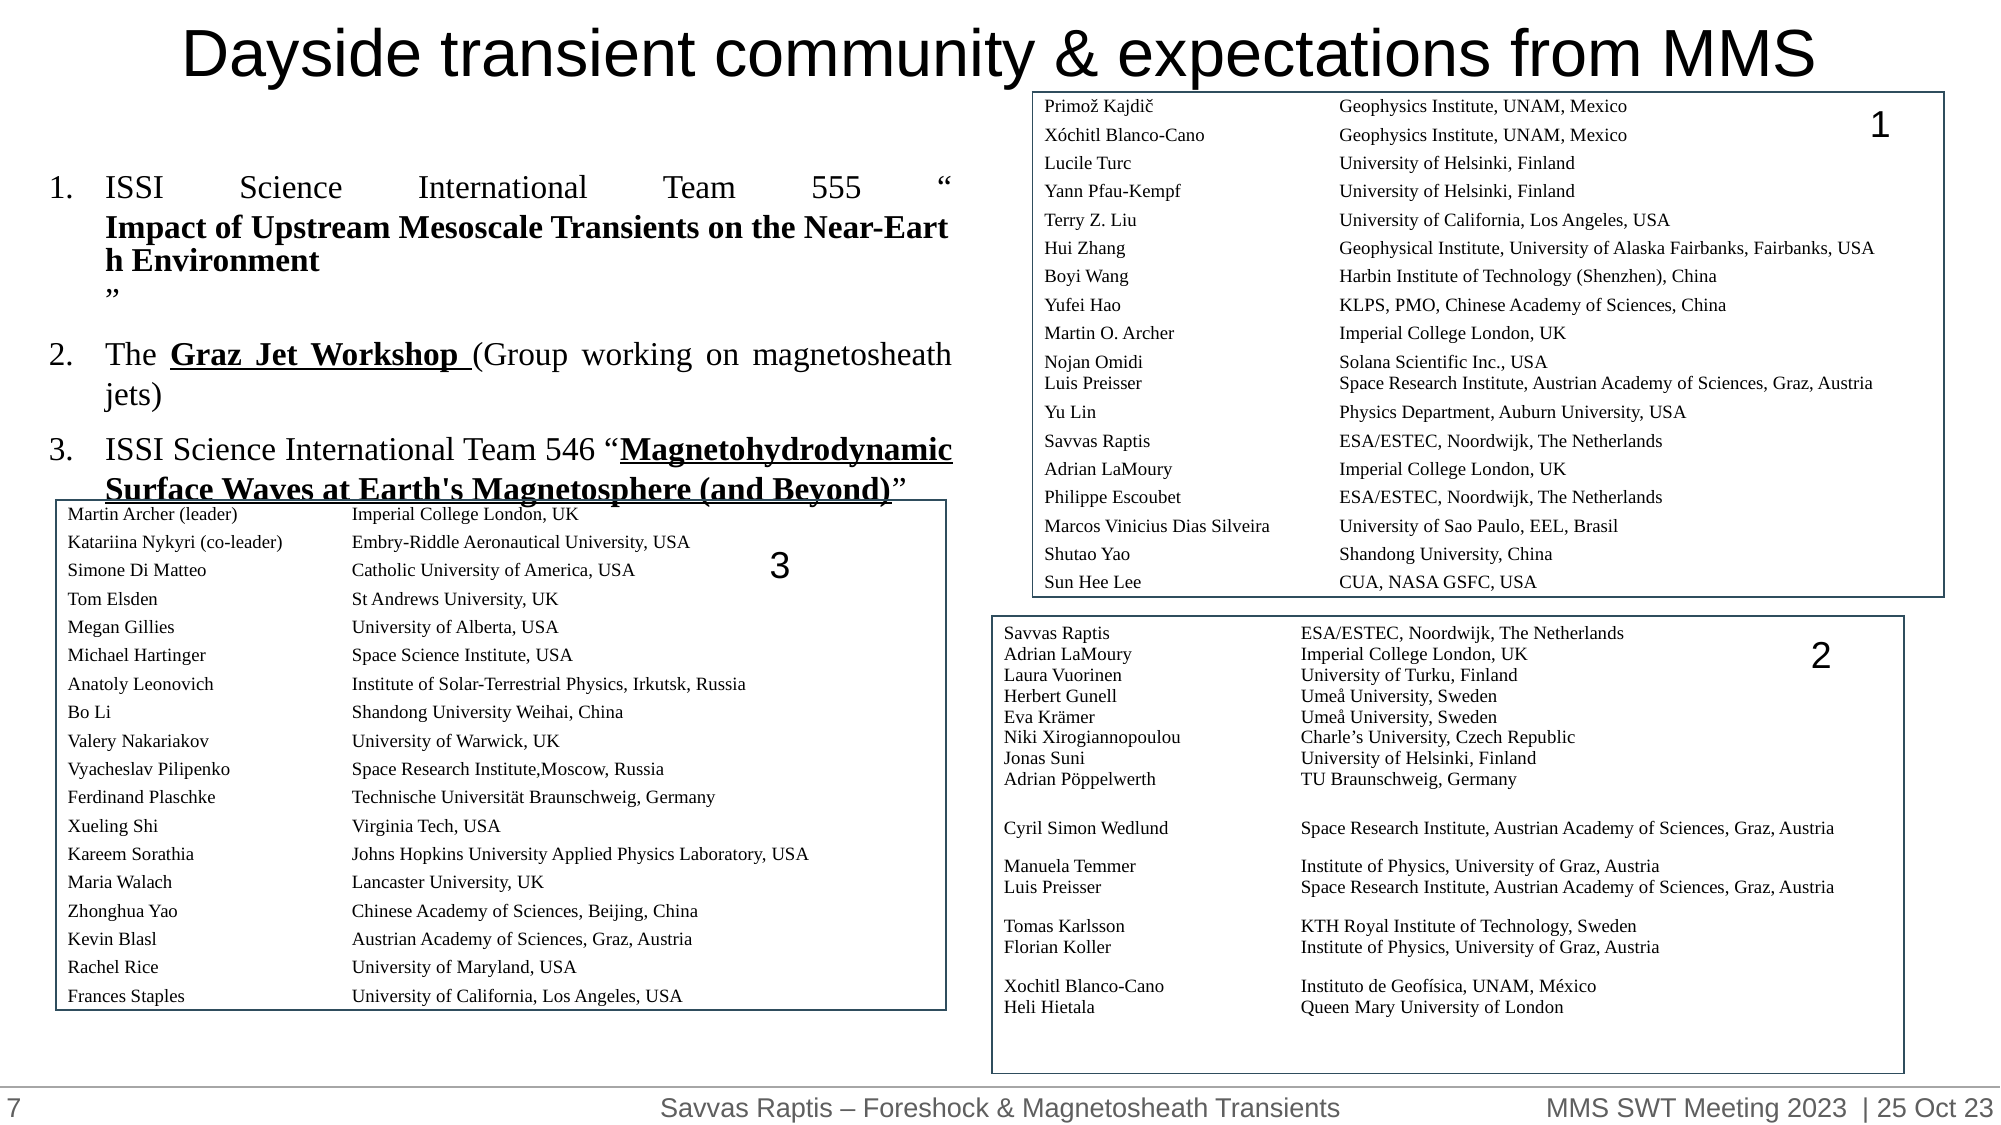

# Dayside transient community & expectations from MMS
| Primož Kajdič | Geophysics Institute, UNAM, Mexico |
| --- | --- |
| Xóchitl Blanco-Cano | Geophysics Institute, UNAM, Mexico |
| Lucile Turc | University of Helsinki, Finland |
| Yann Pfau-Kempf | University of Helsinki, Finland |
| Terry Z. Liu | University of California, Los Angeles, USA |
| Hui Zhang | Geophysical Institute, University of Alaska Fairbanks, Fairbanks, USA |
| Boyi Wang | Harbin Institute of Technology (Shenzhen), China |
| Yufei Hao | KLPS, PMO, Chinese Academy of Sciences, China |
| Martin O. Archer | Imperial College London, UK |
| Nojan Omidi Luis Preisser | Solana Scientific Inc., USA Space Research Institute, Austrian Academy of Sciences, Graz, Austria |
| Yu Lin | Physics Department, Auburn University, USA |
| Savvas Raptis | ESA/ESTEC, Noordwijk, The Netherlands |
| Adrian LaMoury | Imperial College London, UK |
| Philippe Escoubet | ESA/ESTEC, Noordwijk, The Netherlands |
| Marcos Vinicius Dias Silveira | University of Sao Paulo, EEL, Brasil |
| Shutao Yao | Shandong University, China |
| Sun Hee Lee | CUA, NASA GSFC, USA |
1

ISSI Science International Team 555 “Impact of Upstream Mesoscale Transients on the Near-Earth Environment”
The Graz Jet Workshop (Group working on magnetosheath jets)
ISSI Science International Team 546 “Magnetohydrodynamic Surface Waves at Earth's Magnetosphere (and Beyond)”

| Martin Archer (leader) | Imperial College London, UK |
| --- | --- |
| Katariina Nykyri (co-leader) | Embry-Riddle Aeronautical University, USA |
| Simone Di Matteo | Catholic University of America, USA |
| Tom Elsden | St Andrews University, UK |
| Megan Gillies | University of Alberta, USA |
| Michael Hartinger | Space Science Institute, USA |
| Anatoly Leonovich | Institute of Solar-Terrestrial Physics, Irkutsk, Russia |
| Bo Li | Shandong University Weihai, China |
| Valery Nakariakov | University of Warwick, UK |
| Vyacheslav Pilipenko | Space Research Institute,Moscow, Russia |
| Ferdinand Plaschke | Technische Universität Braunschweig, Germany |
| Xueling Shi | Virginia Tech, USA |
| Kareem Sorathia | Johns Hopkins University Applied Physics Laboratory, USA |
| Maria Walach | Lancaster University, UK |
| Zhonghua Yao | Chinese Academy of Sciences, Beijing, China |
| Kevin Blasl | Austrian Academy of Sciences, Graz, Austria |
| Rachel Rice | University of Maryland, USA |
| Frances Staples | University of California, Los Angeles, USA |
3
| Savvas Raptis Adrian LaMoury Laura Vuorinen Herbert Gunell Eva Krämer Niki Xirogiannopoulou Jonas Suni Adrian Pöppelwerth | ESA/ESTEC, Noordwijk, The Netherlands Imperial College London, UK University of Turku, Finland Umeå University, Sweden Umeå University, Sweden Charle’s University, Czech Republic University of Helsinki, Finland TU Braunschweig, Germany |
| --- | --- |
| Cyril Simon Wedlund | Space Research Institute, Austrian Academy of Sciences, Graz, Austria |
| Manuela Temmer Luis Preisser | Institute of Physics, University of Graz, Austria Space Research Institute, Austrian Academy of Sciences, Graz, Austria |
| Tomas Karlsson Florian Koller | KTH Royal Institute of Technology, Sweden Institute of Physics, University of Graz, Austria |
| Xochitl Blanco-Cano Heli Hietala | Instituto de Geofísica, UNAM, México Queen Mary University of London |
2